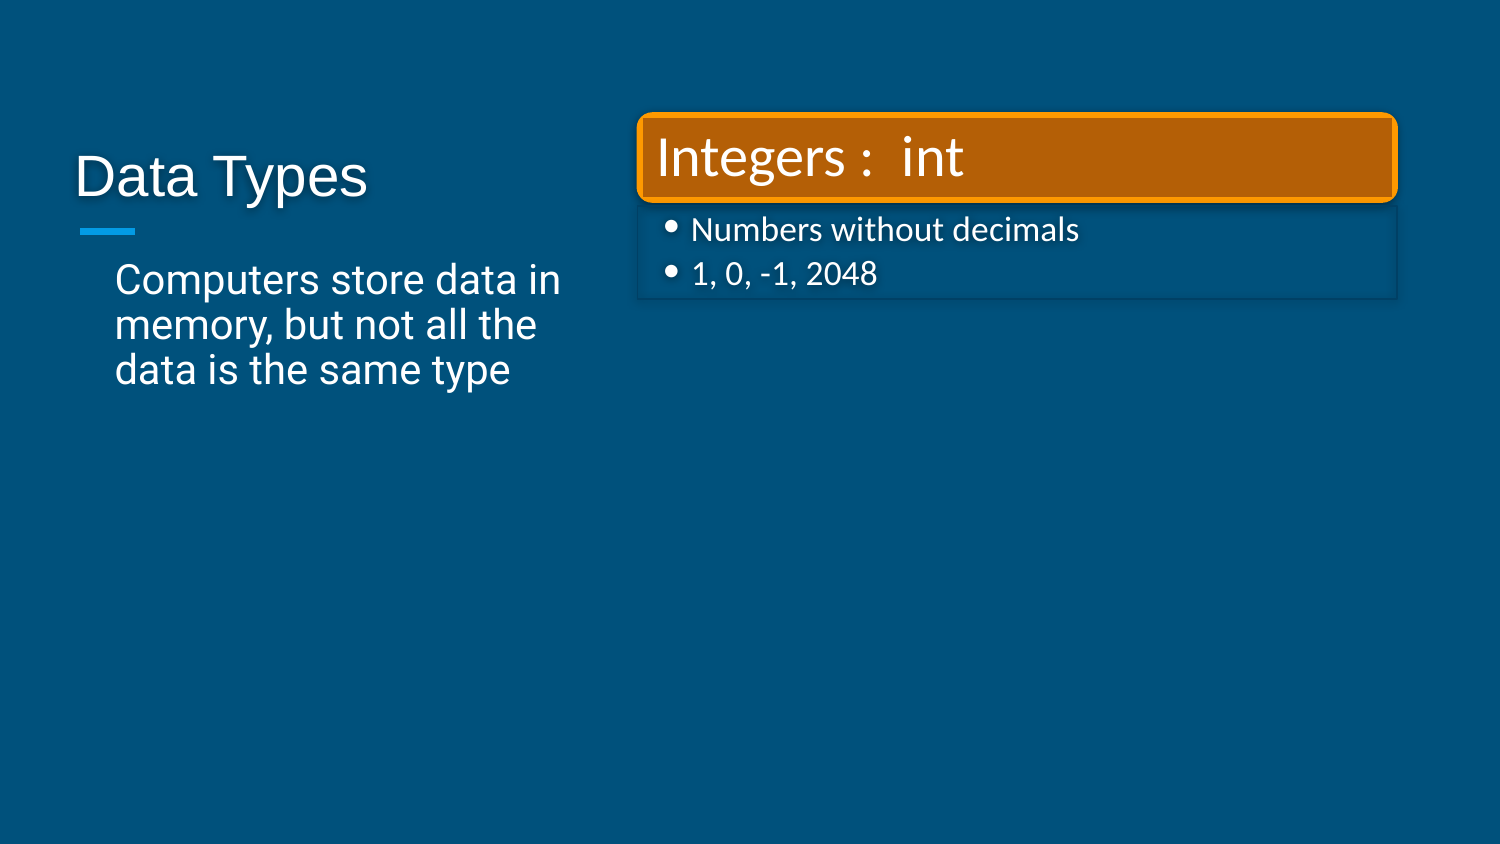

# Data Types

Integers :  int
Numbers without decimals
1, 0, -1, 2048

Computers store data in memory, but not all the data is the same type